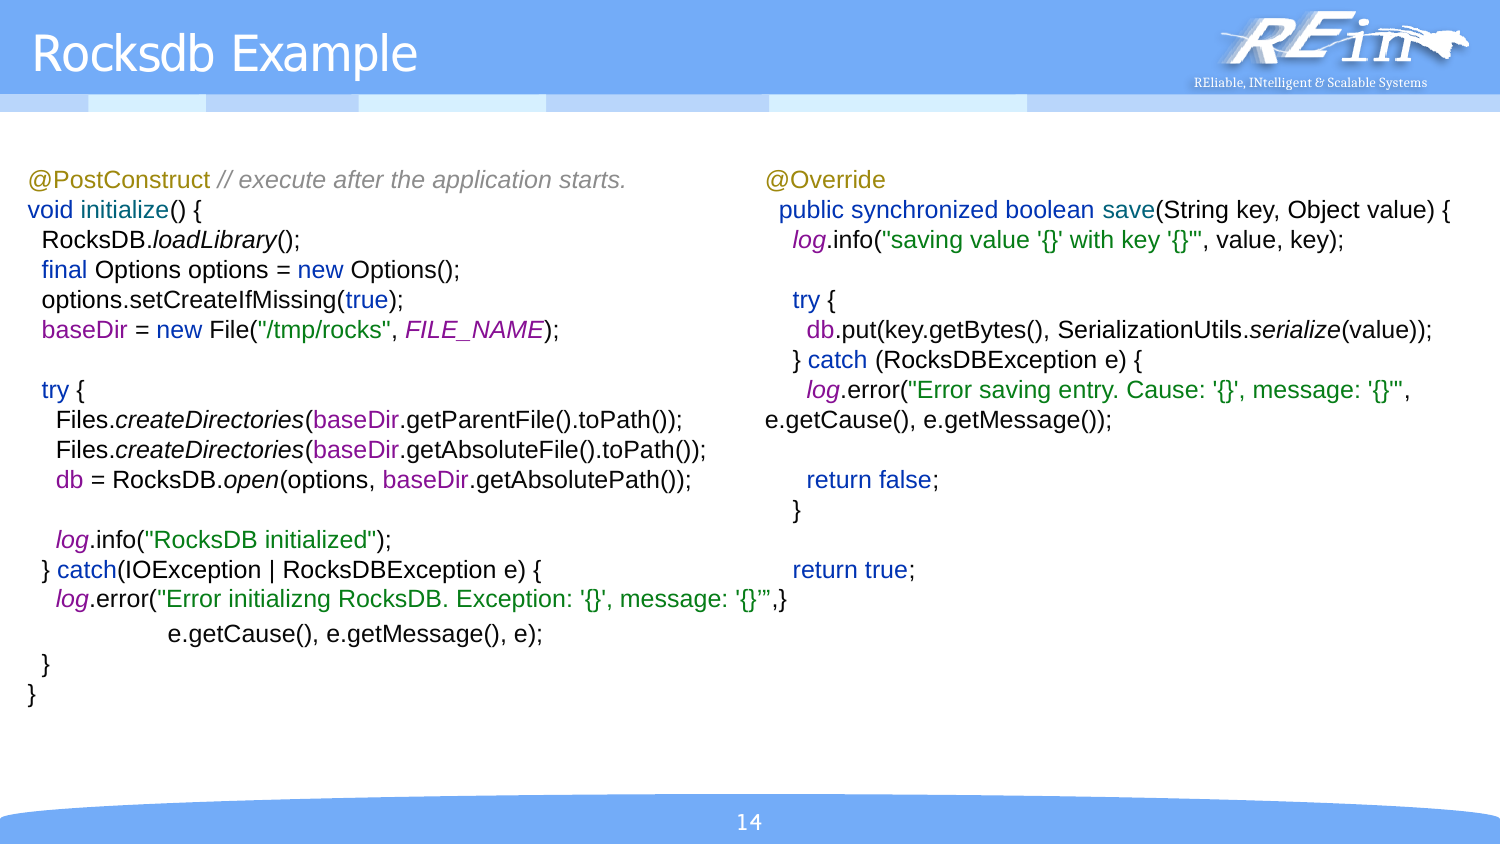

# Rocksdb Example
  @PostConstruct // execute after the application starts.
  void initialize() {
    RocksDB.loadLibrary();
    final Options options = new Options();
    options.setCreateIfMissing(true);
    baseDir = new File("/tmp/rocks", FILE_NAME);
    try {
      Files.createDirectories(baseDir.getParentFile().toPath());
      Files.createDirectories(baseDir.getAbsoluteFile().toPath());
      db = RocksDB.open(options, baseDir.getAbsolutePath());
      log.info("RocksDB initialized");
    } catch(IOException | RocksDBException e) {
      log.error("Error initializng RocksDB. Exception: '{}', message: '{}’”,
                      e.getCause(), e.getMessage(), e);
    }
  }
@Override
  public synchronized boolean save(String key, Object value) {
    log.info("saving value '{}' with key '{}'", value, key);
    try {
      db.put(key.getBytes(), SerializationUtils.serialize(value));
    } catch (RocksDBException e) {
      log.error("Error saving entry. Cause: '{}', message: '{}'", e.getCause(), e.getMessage());
      return false;
    }
    return true;
  }
14